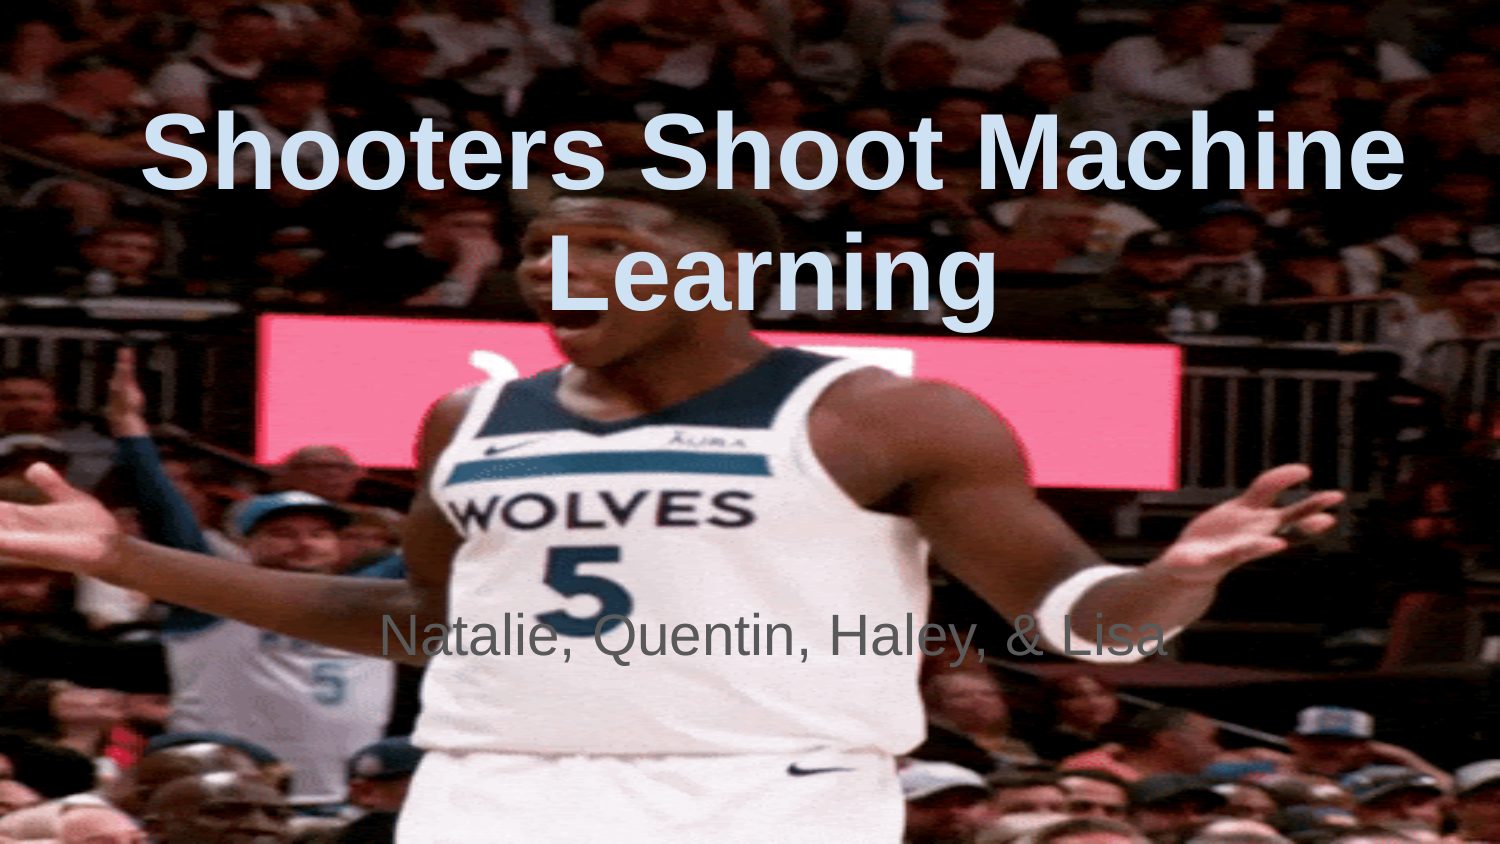

# Shooters Shoot Machine Learning
Natalie, Quentin, Haley, & Lisa